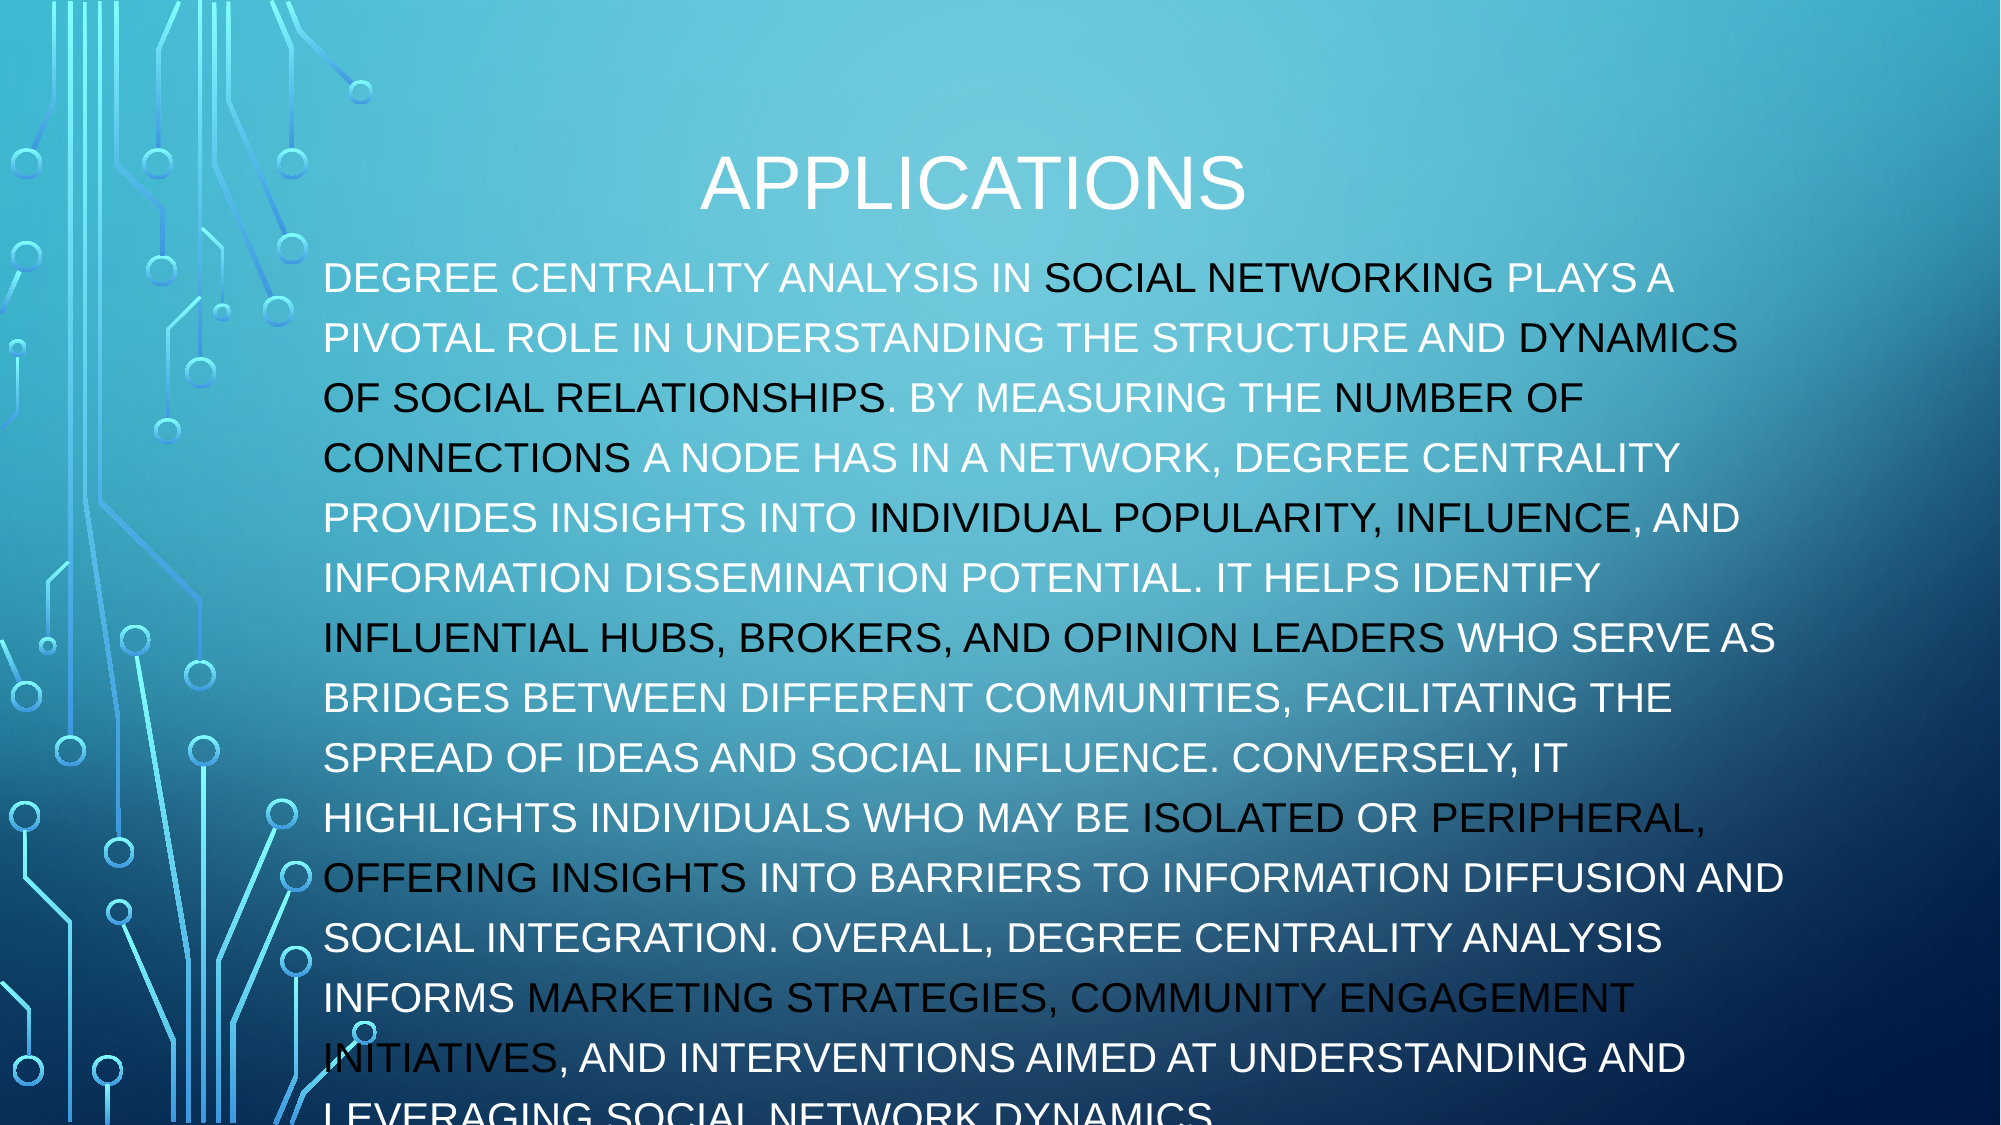

# APPLICATIONS
Degree centrality analysis in social networking plays a pivotal role in understanding the structure and dynamics of social relationships. By measuring the number of connections a node has in a network, degree centrality provides insights into individual popularity, influence, and information dissemination potential. It helps identify influential hubs, brokers, and opinion leaders who serve as bridges between different communities, facilitating the spread of ideas and social influence. Conversely, it highlights individuals who may be isolated or peripheral, offering insights into barriers to information diffusion and social integration. Overall, degree centrality analysis informs marketing strategies, community engagement initiatives, and interventions aimed at understanding and leveraging social network dynamics.